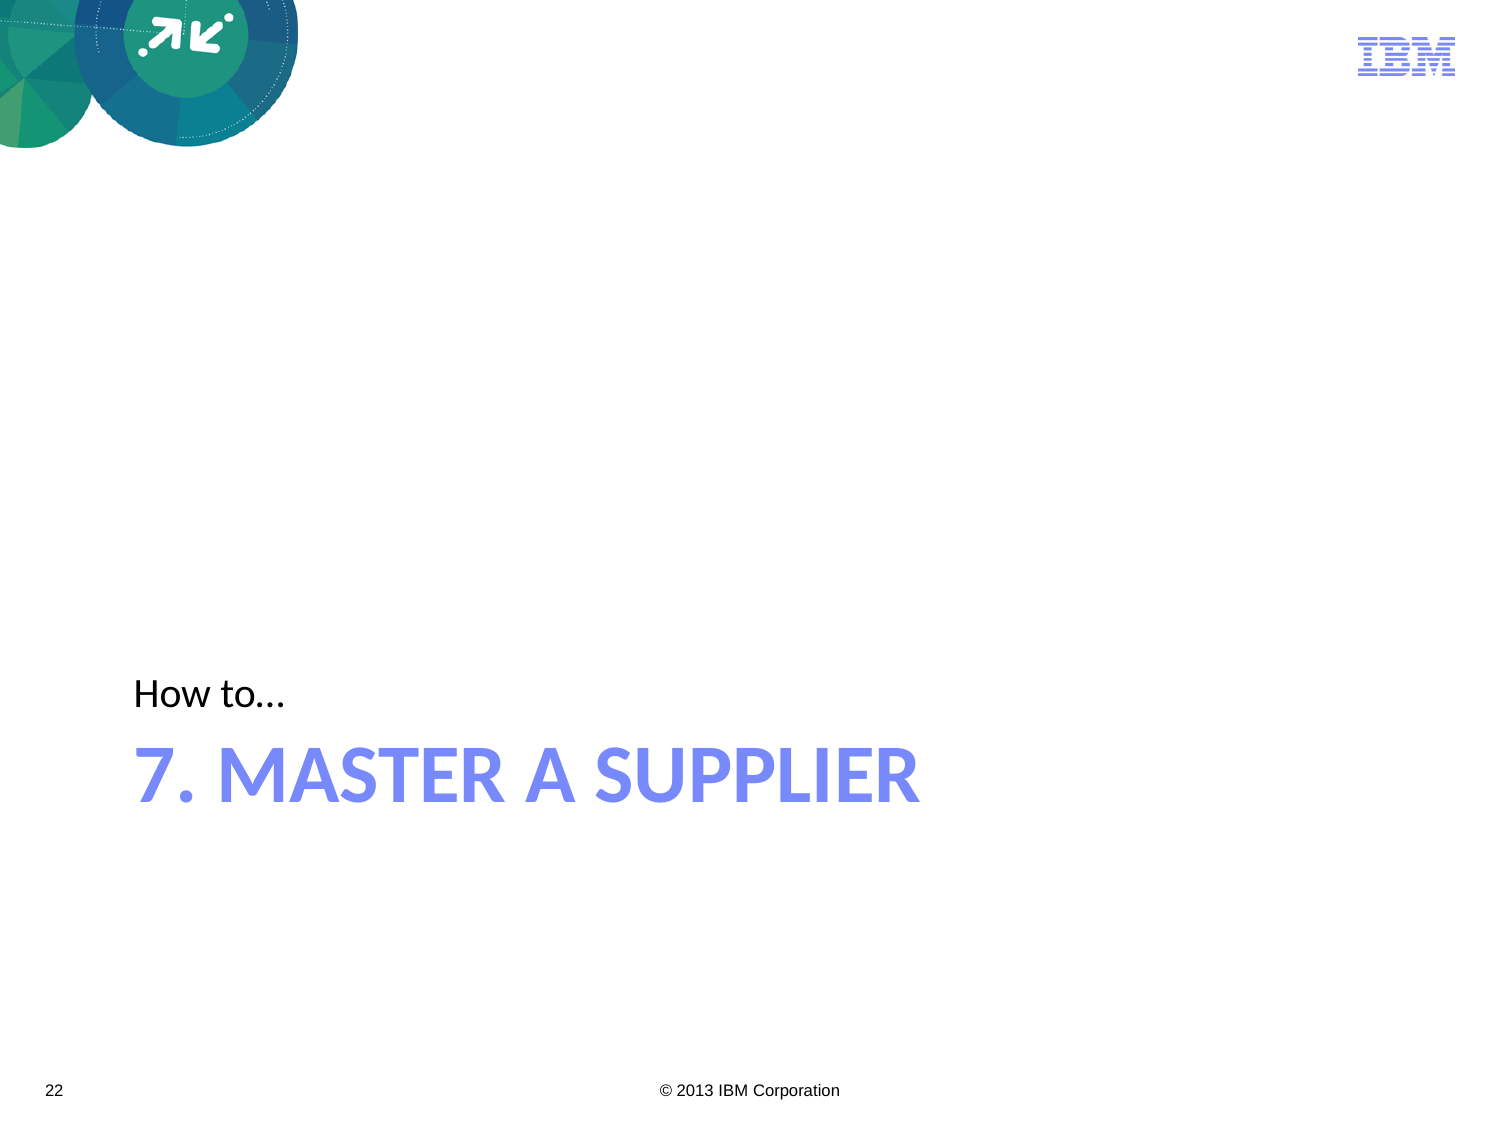

How to…
# 7. Master a Supplier
22